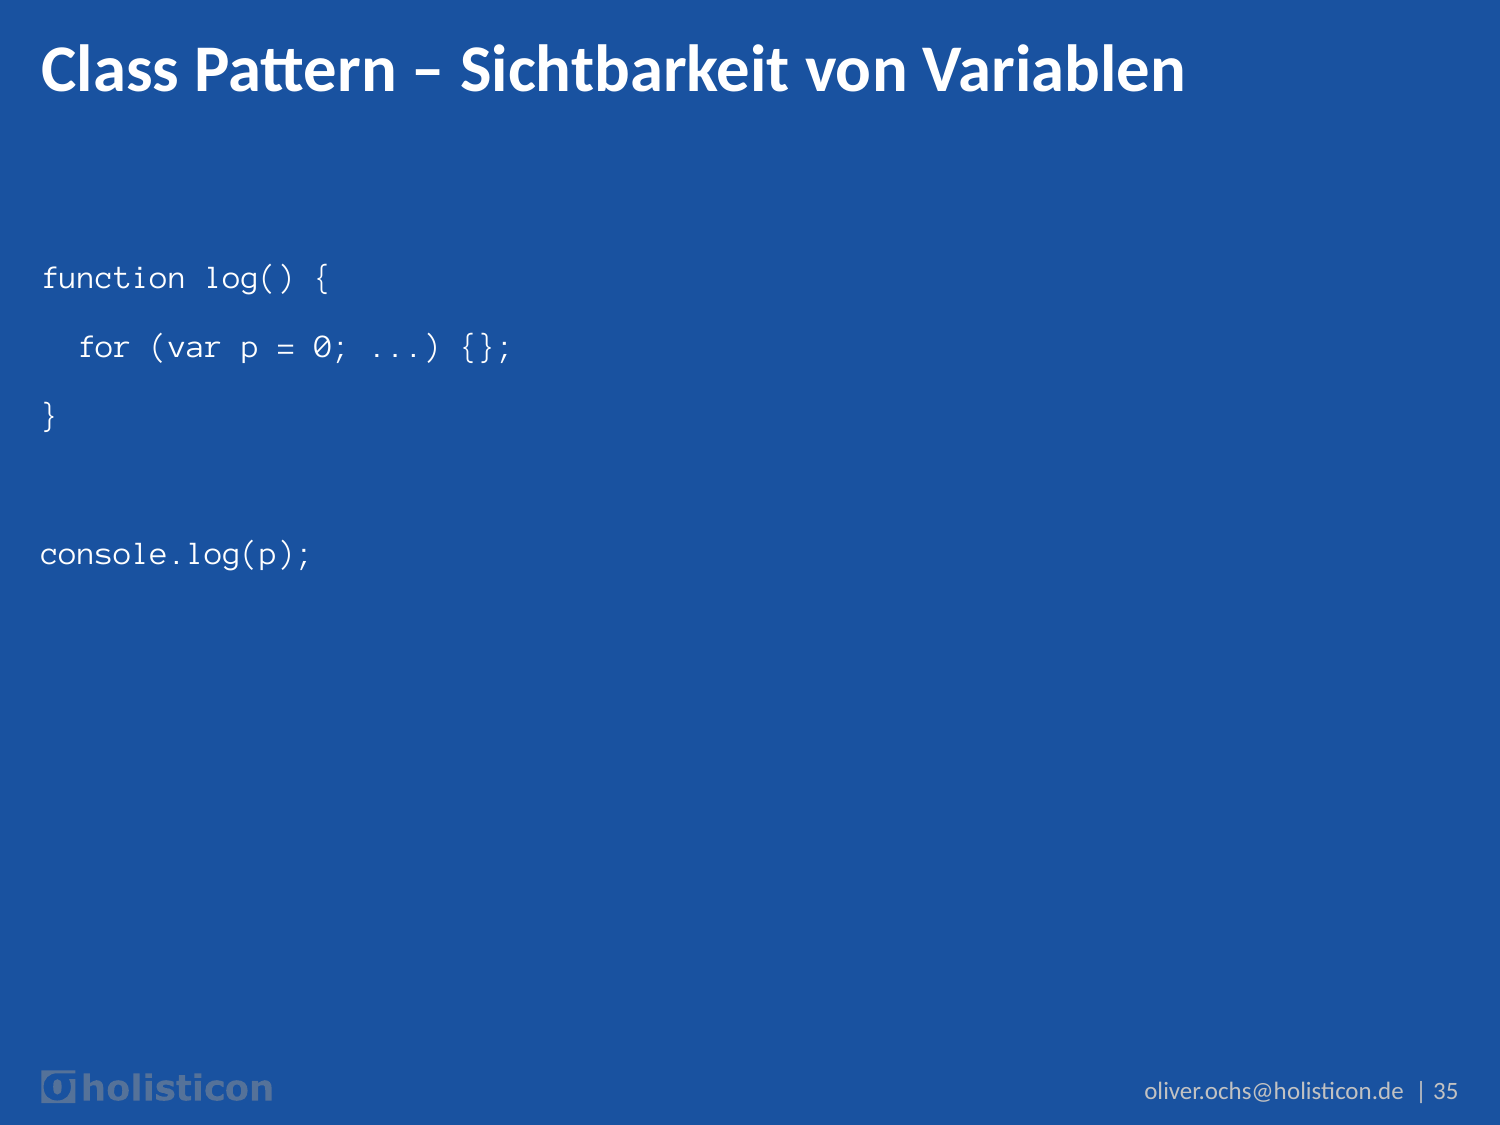

# Class Pattern – Sichtbarkeit von Variablen
function log() {
  for (var p = 0; ...) {};
}

console.log(p);